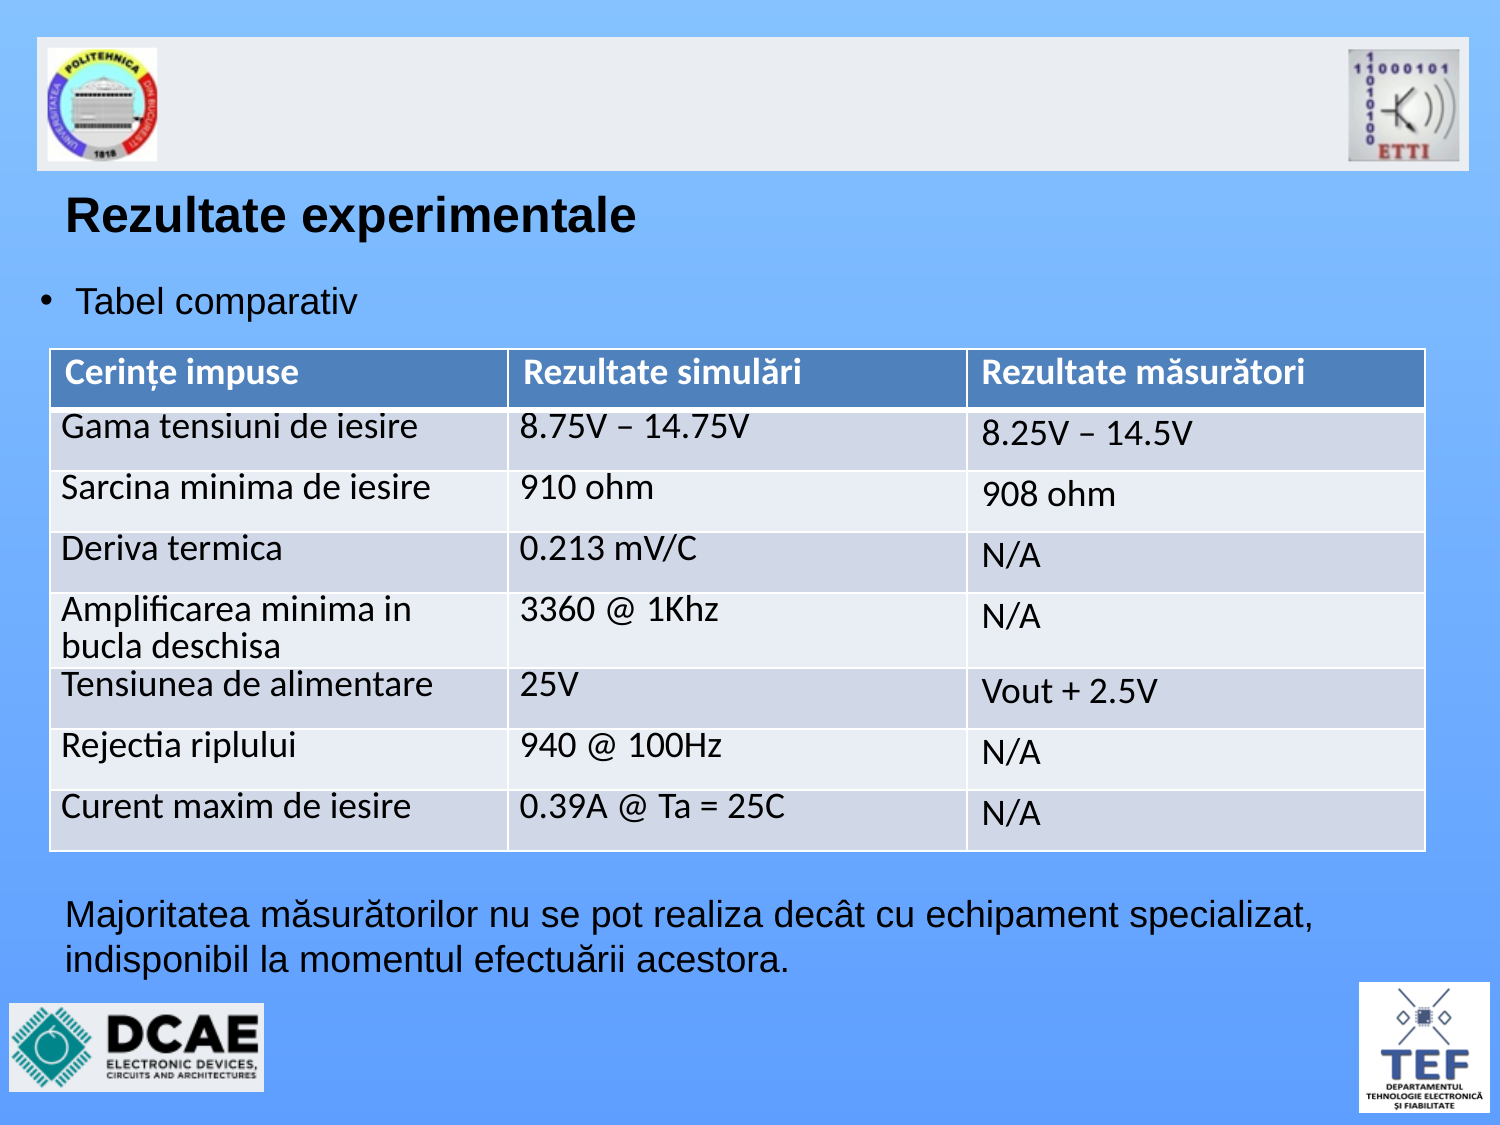

# Rezultate experimentale
Tabel comparativ
| Cerințe impuse | Rezultate simulări | Rezultate măsurători |
| --- | --- | --- |
| Gama tensiuni de iesire | 8.75V – 14.75V | 8.25V – 14.5V |
| Sarcina minima de iesire | 910 ohm | 908 ohm |
| Deriva termica | 0.213 mV/C | N/A |
| Amplificarea minima in bucla deschisa | 3360 @ 1Khz | N/A |
| Tensiunea de alimentare | 25V | Vout + 2.5V |
| Rejectia riplului | 940 @ 100Hz | N/A |
| Curent maxim de iesire | 0.39A @ Ta = 25C | N/A |
Majoritatea măsurătorilor nu se pot realiza decât cu echipament specializat, indisponibil la momentul efectuării acestora.